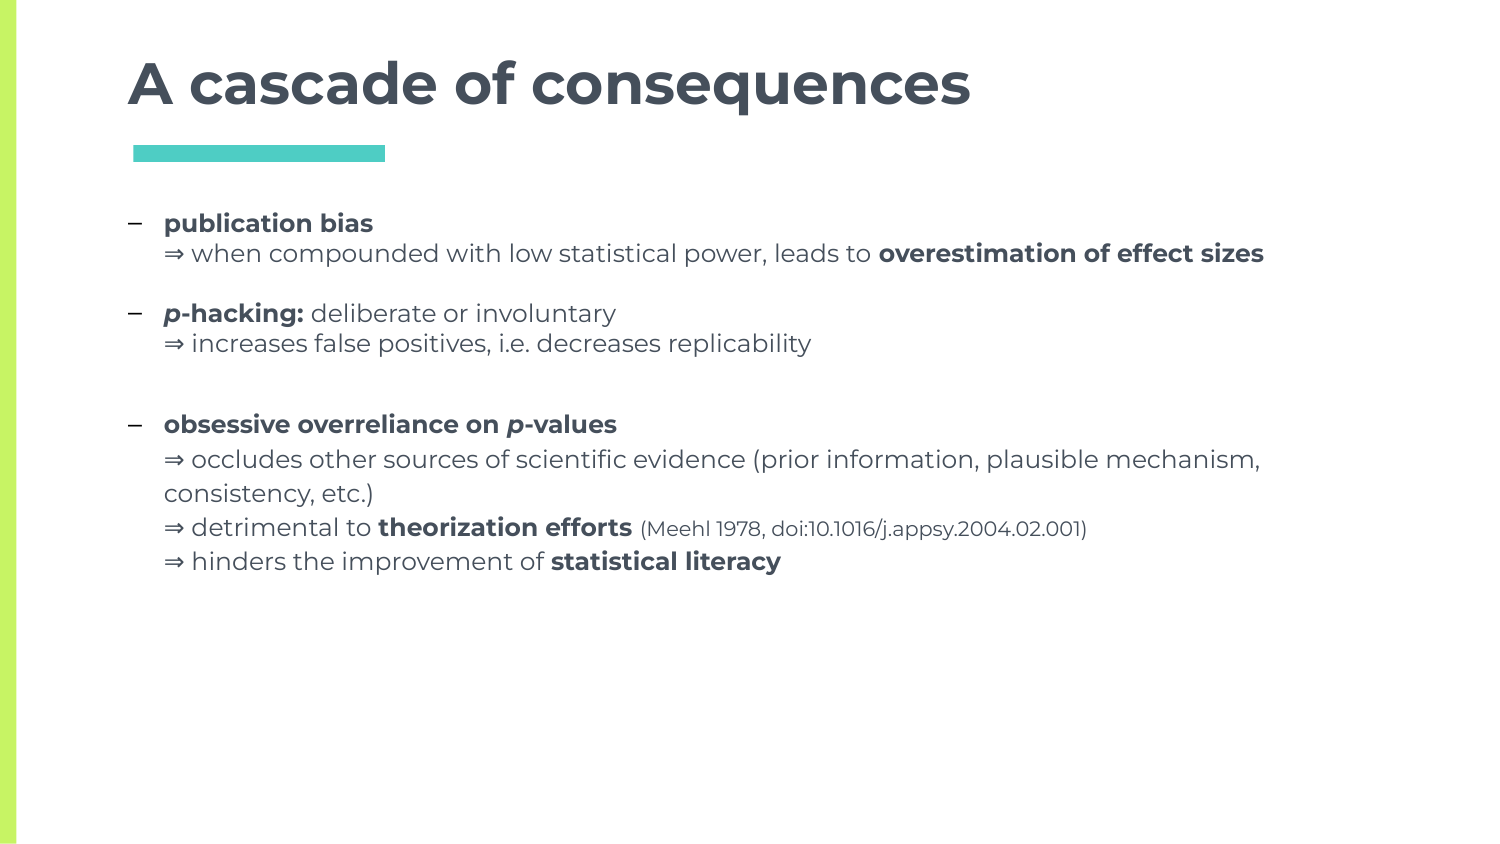

# A cascade of consequences
publication bias
⇒ when compounded with low statistical power, leads to overestimation of effect sizes

p-hacking: deliberate or involuntary
⇒ increases false positives, i.e. decreases replicability

obsessive overreliance on p-values
⇒ occludes other sources of scientific evidence (prior information, plausible mechanism, consistency, etc.)
⇒ detrimental to theorization efforts (Meehl 1978, doi:10.1016/j.appsy.2004.02.001)
⇒ hinders the improvement of statistical literacy
55